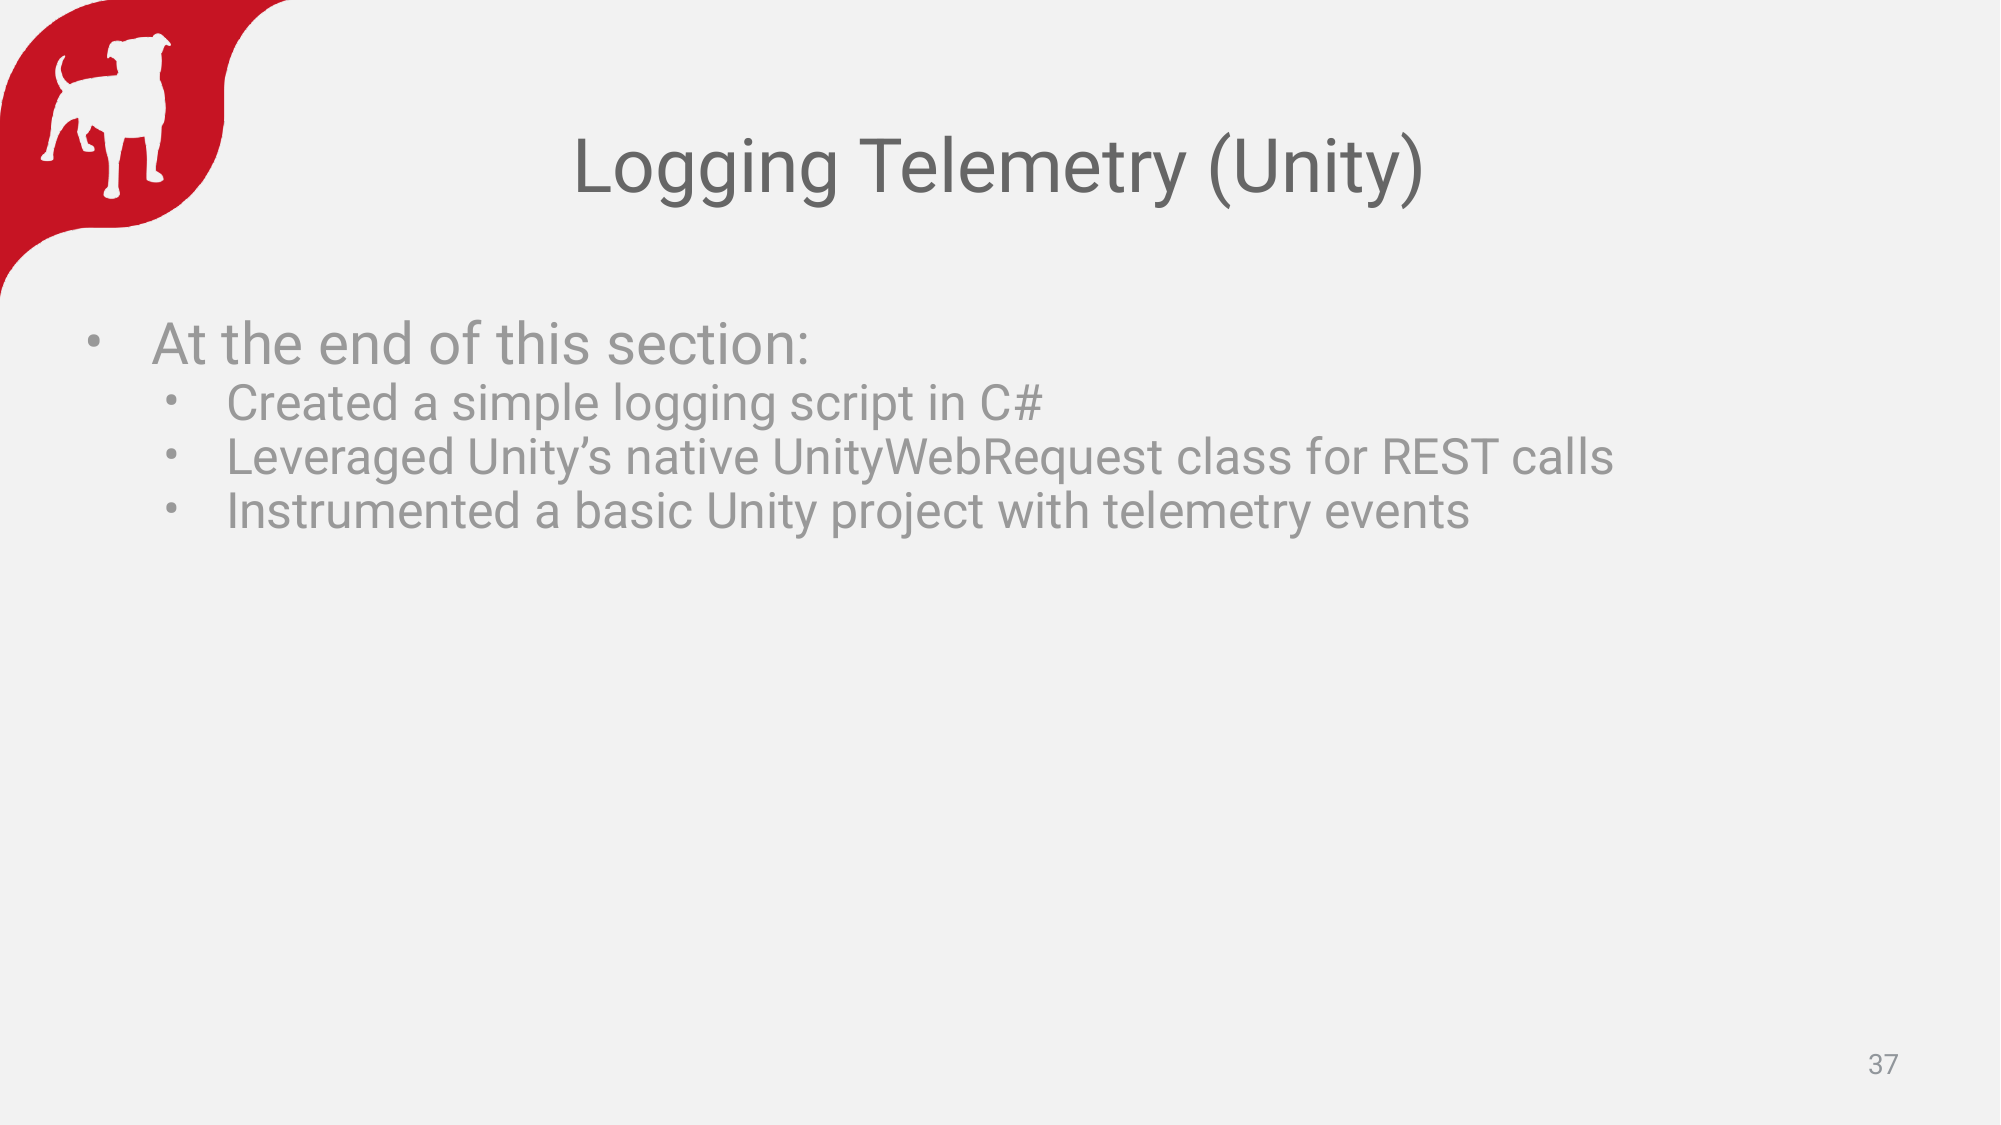

# Logging Telemetry (Unity)
At the end of this section:
Created a simple logging script in C#
Leveraged Unity’s native UnityWebRequest class for REST calls
Instrumented a basic Unity project with telemetry events
37